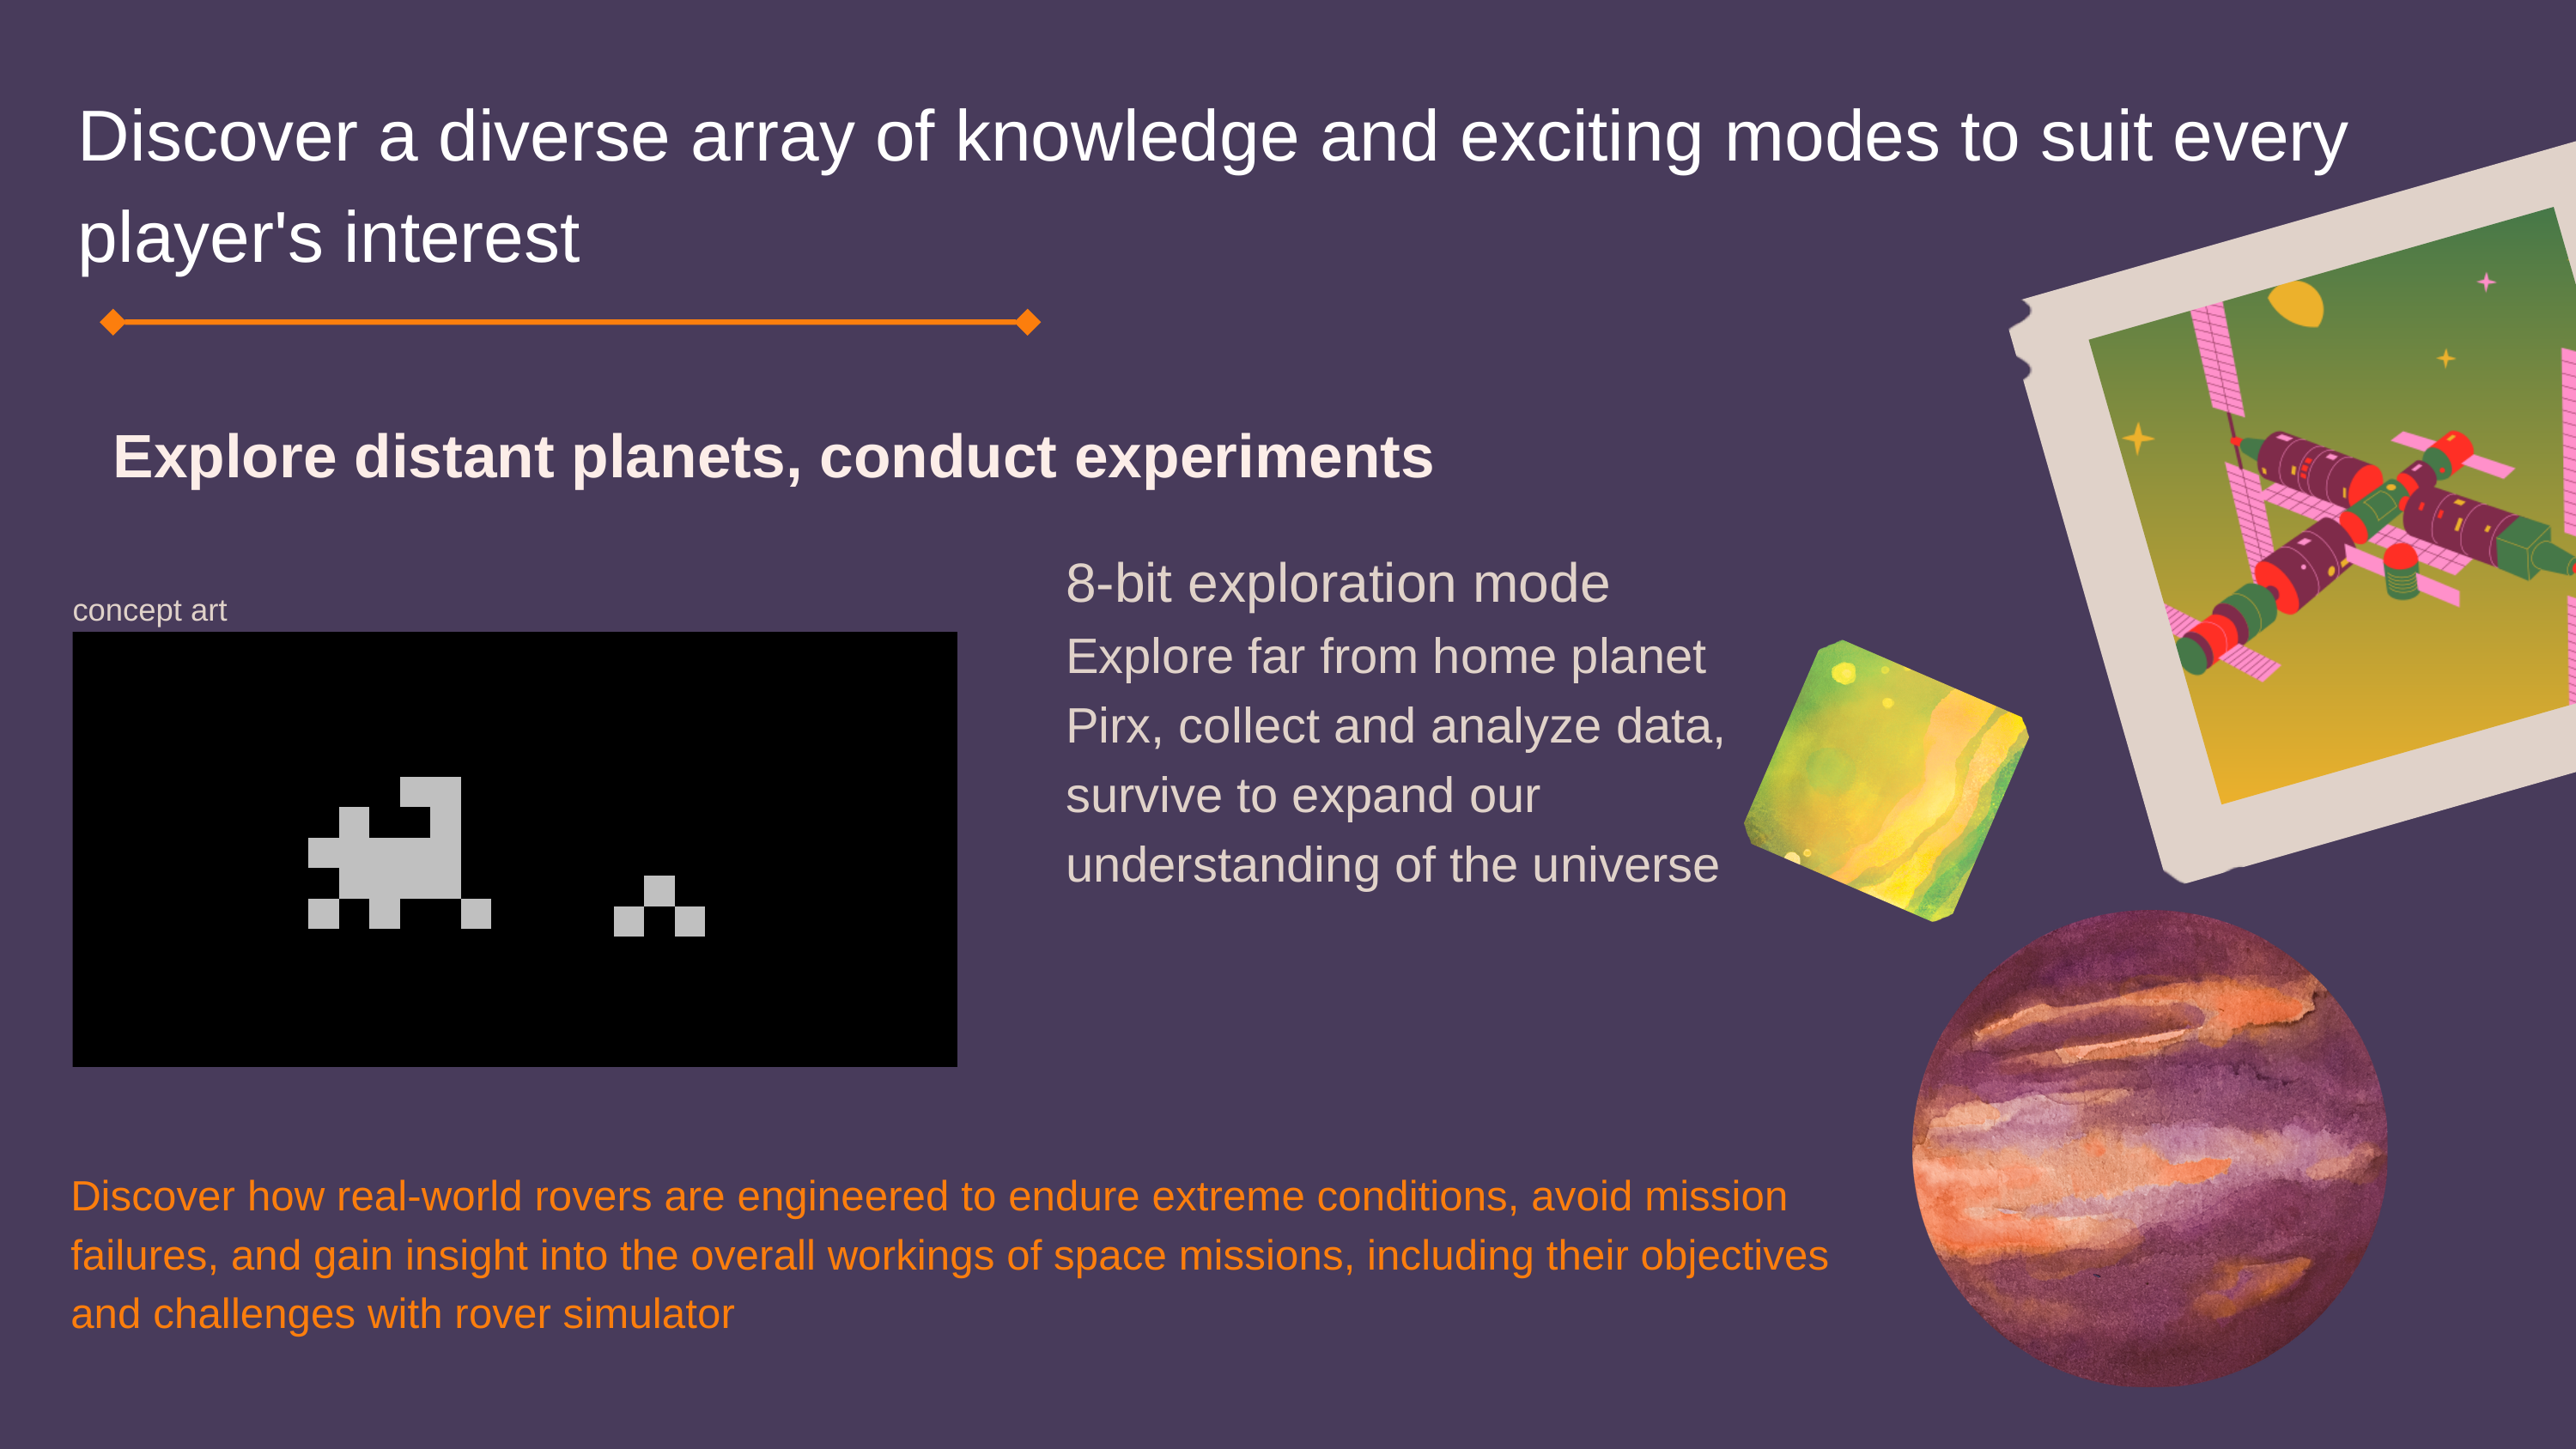

Discover a diverse array of knowledge and exciting modes to suit every player's interest

Explore distant planets, conduct experiments
8-bit exploration mode
Explore far from home planet Pirx, collect and analyze data, survive to expand our understanding of the universe
concept art

Discover how real-world rovers are engineered to endure extreme conditions, avoid mission failures, and gain insight into the overall workings of space missions, including their objectives and challenges with rover simulator